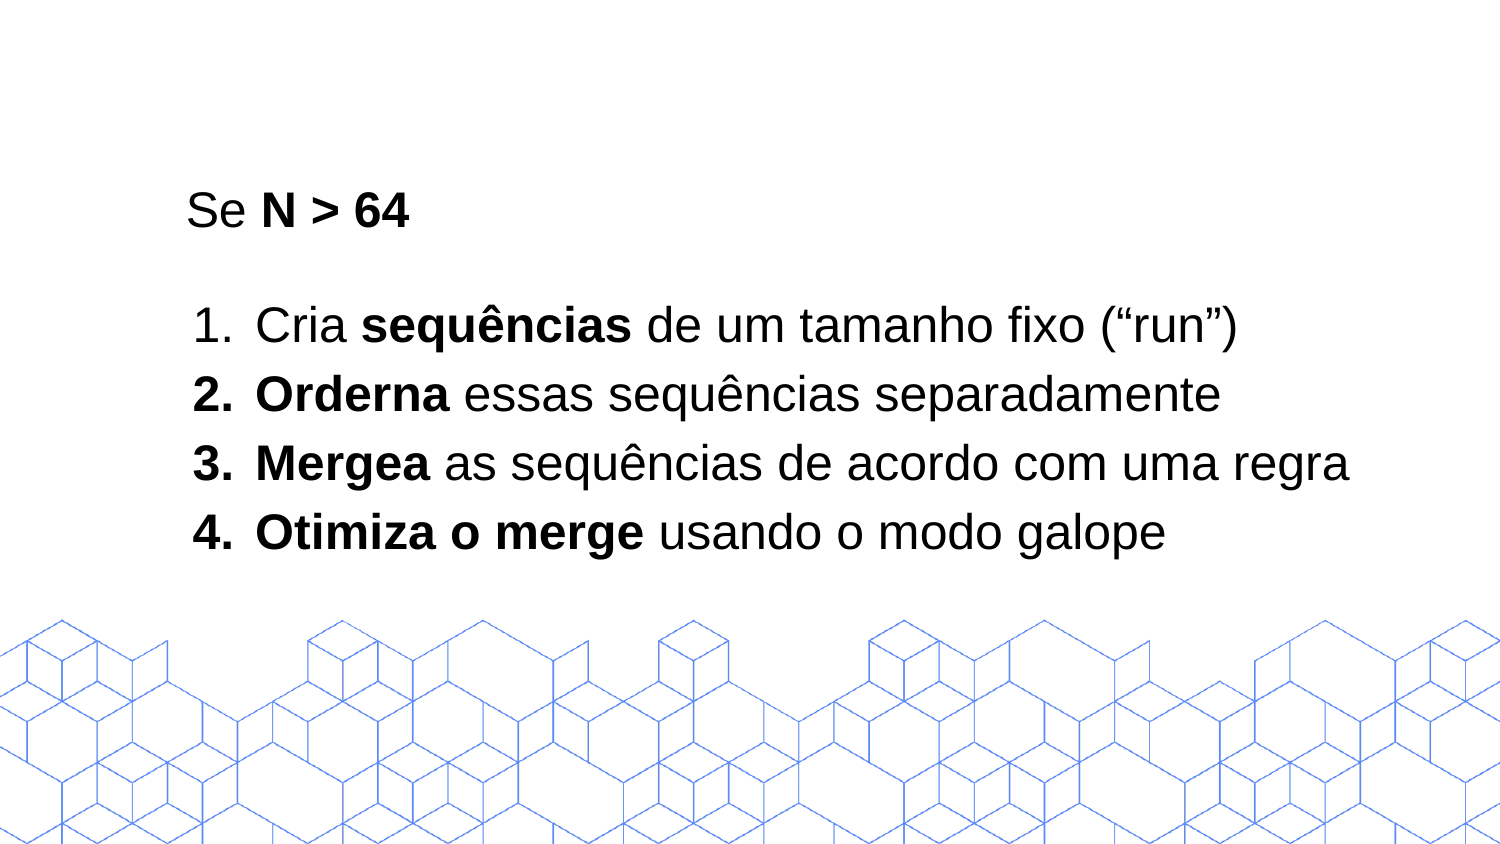

Se N > 64
Cria sequências de um tamanho fixo (“run”)
Orderna essas sequências separadamente
Mergea as sequências de acordo com uma regra
Otimiza o merge usando o modo galope